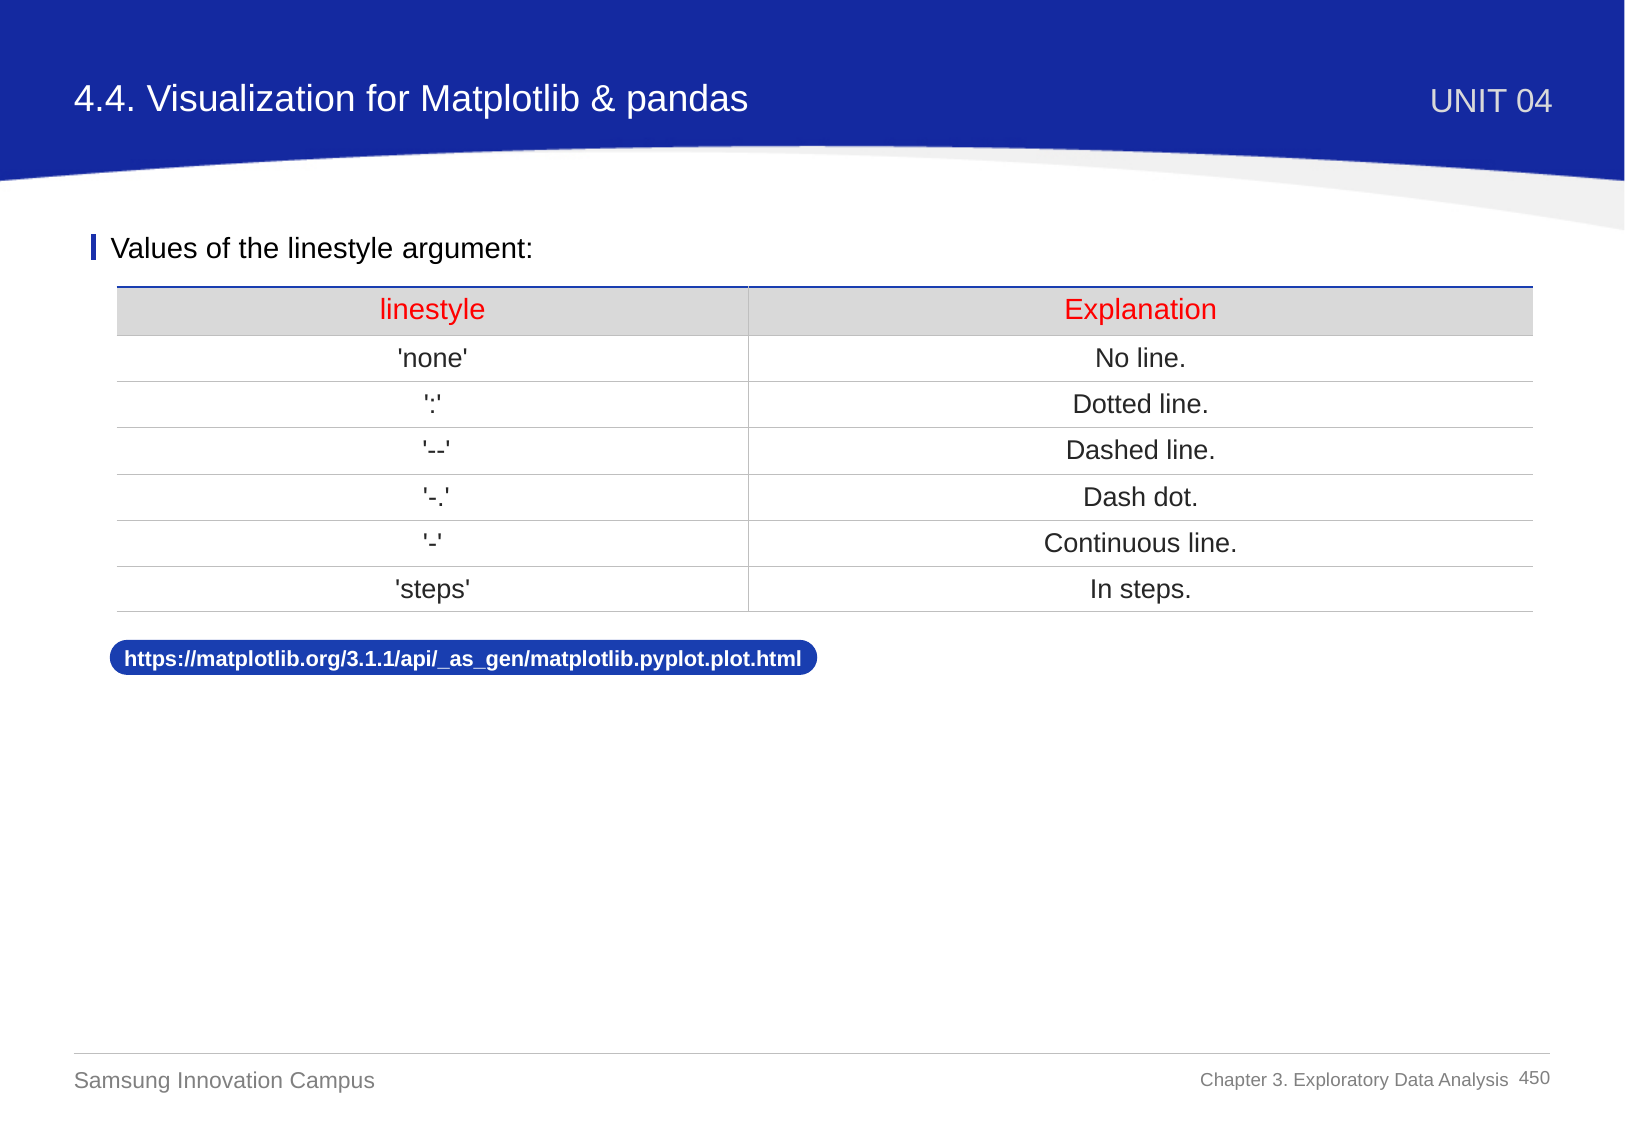

4.4. Visualization for Matplotlib & pandas
UNIT 04
Values of the linestyle argument:
| linestyle | Explanation |
| --- | --- |
| 'none' | No line. |
| ':' | Dotted line. |
| '--' | Dashed line. |
| '-.' | Dash dot. |
| '-' | Continuous line. |
| 'steps' | In steps. |
https://matplotlib.org/3.1.1/api/_as_gen/matplotlib.pyplot.plot.html